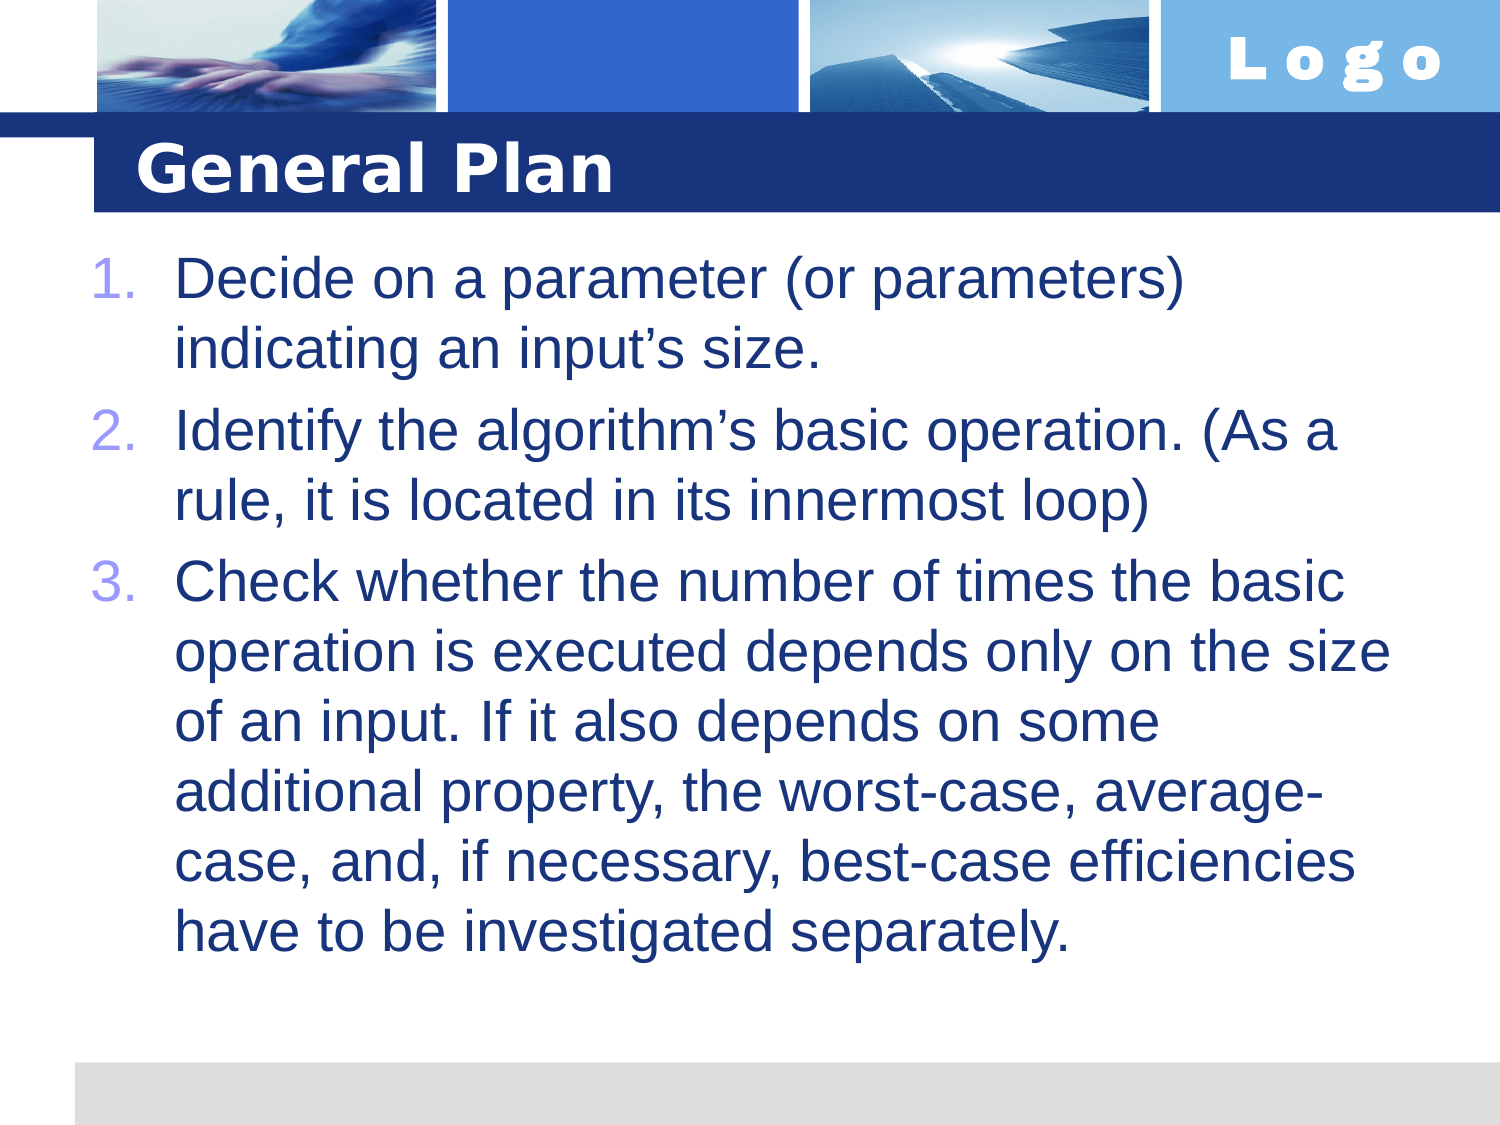

# General Plan
Decide on a parameter (or parameters) indicating an input’s size.
Identify the algorithm’s basic operation. (As a rule, it is located in its innermost loop)
Check whether the number of times the basic operation is executed depends only on the size of an input. If it also depends on some additional property, the worst-case, average-case, and, if necessary, best-case efficiencies have to be investigated separately.
57